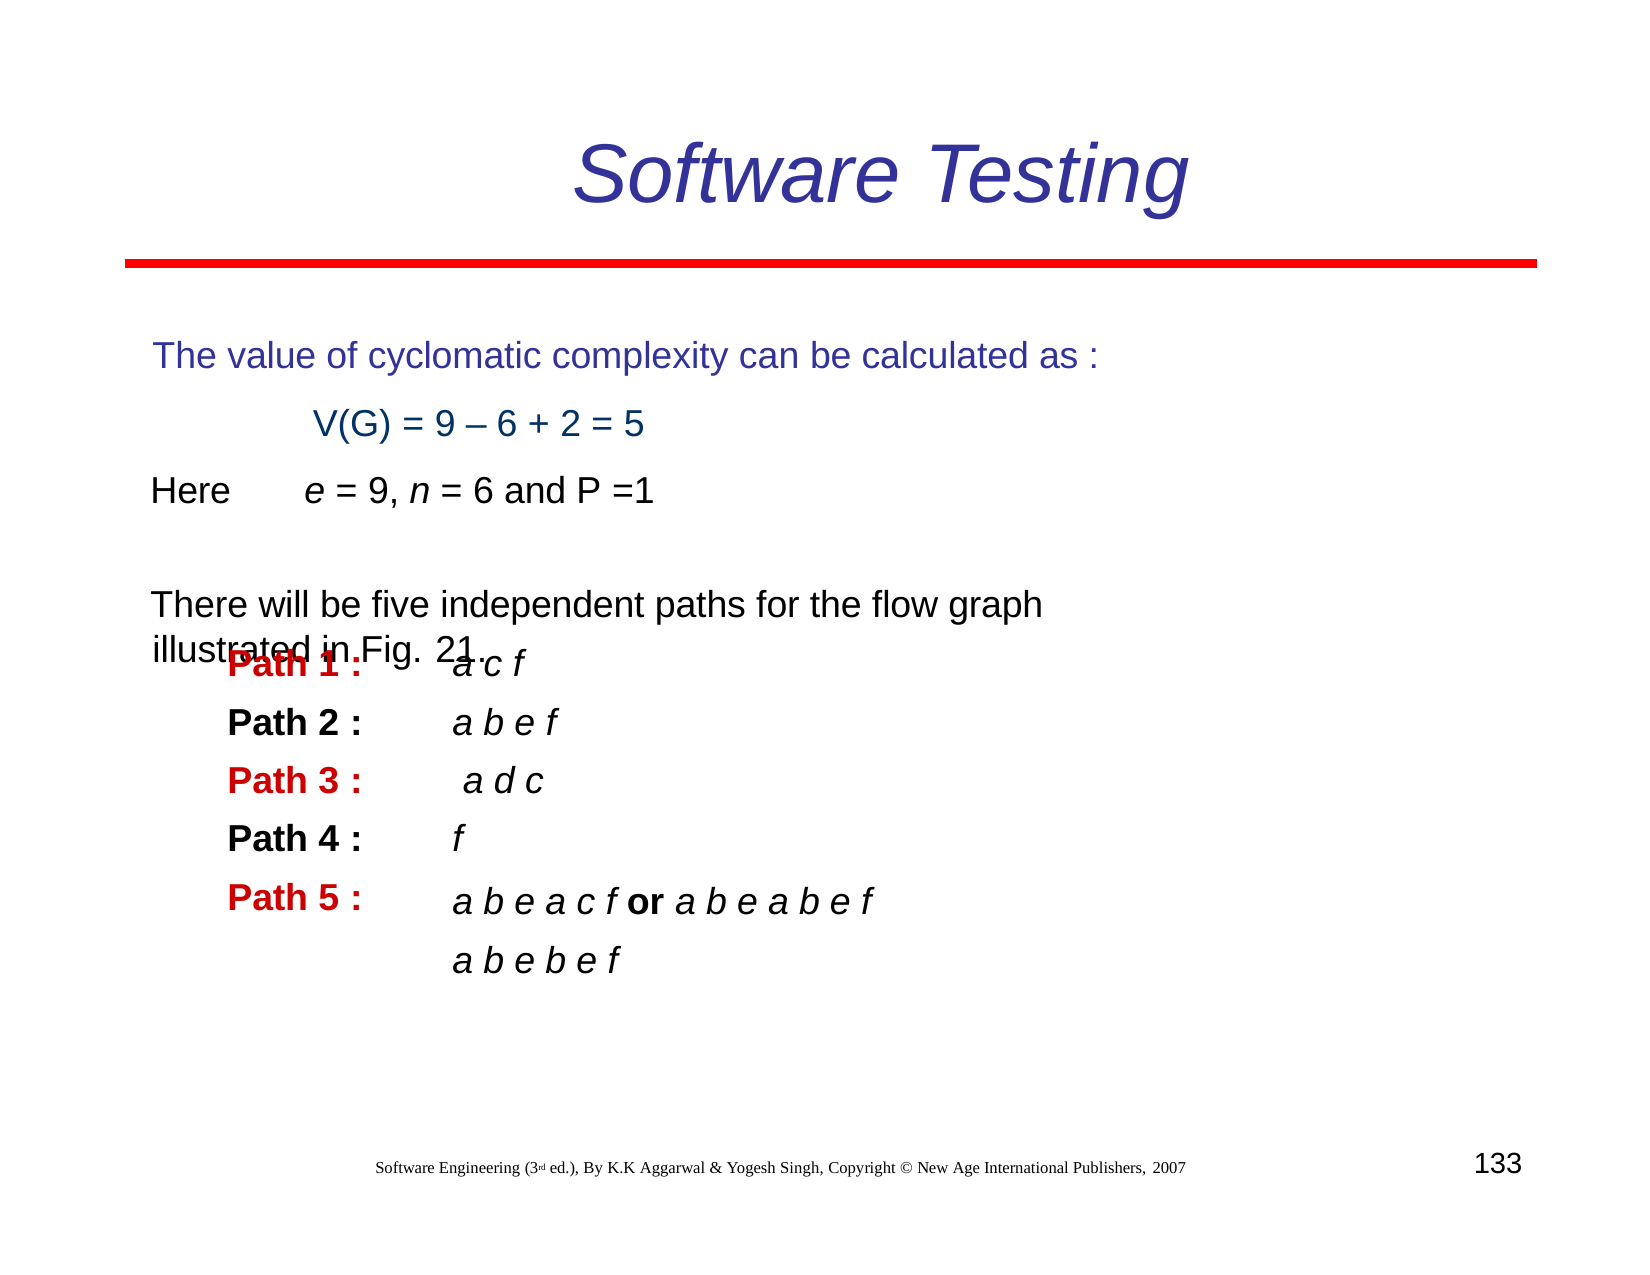

# Software Testing

The value of cyclomatic complexity can be calculated as :  V(G) = 9 – 6 + 2 = 5
Here	e = 9, n = 6 and P =1

There will be five independent paths for the flow graph illustrated in Fig. 21.
Path 1 :
Path 2 :
Path 3 :
Path 4 :
Path 5 :
a c f
a b e f  a d c f
a b e a c f or a b e a b e f  a b e b e f
133
Software Engineering (3rd  ed.), By K.K Aggarwal & Yogesh Singh, Copyright © New Age International Publishers, 2007